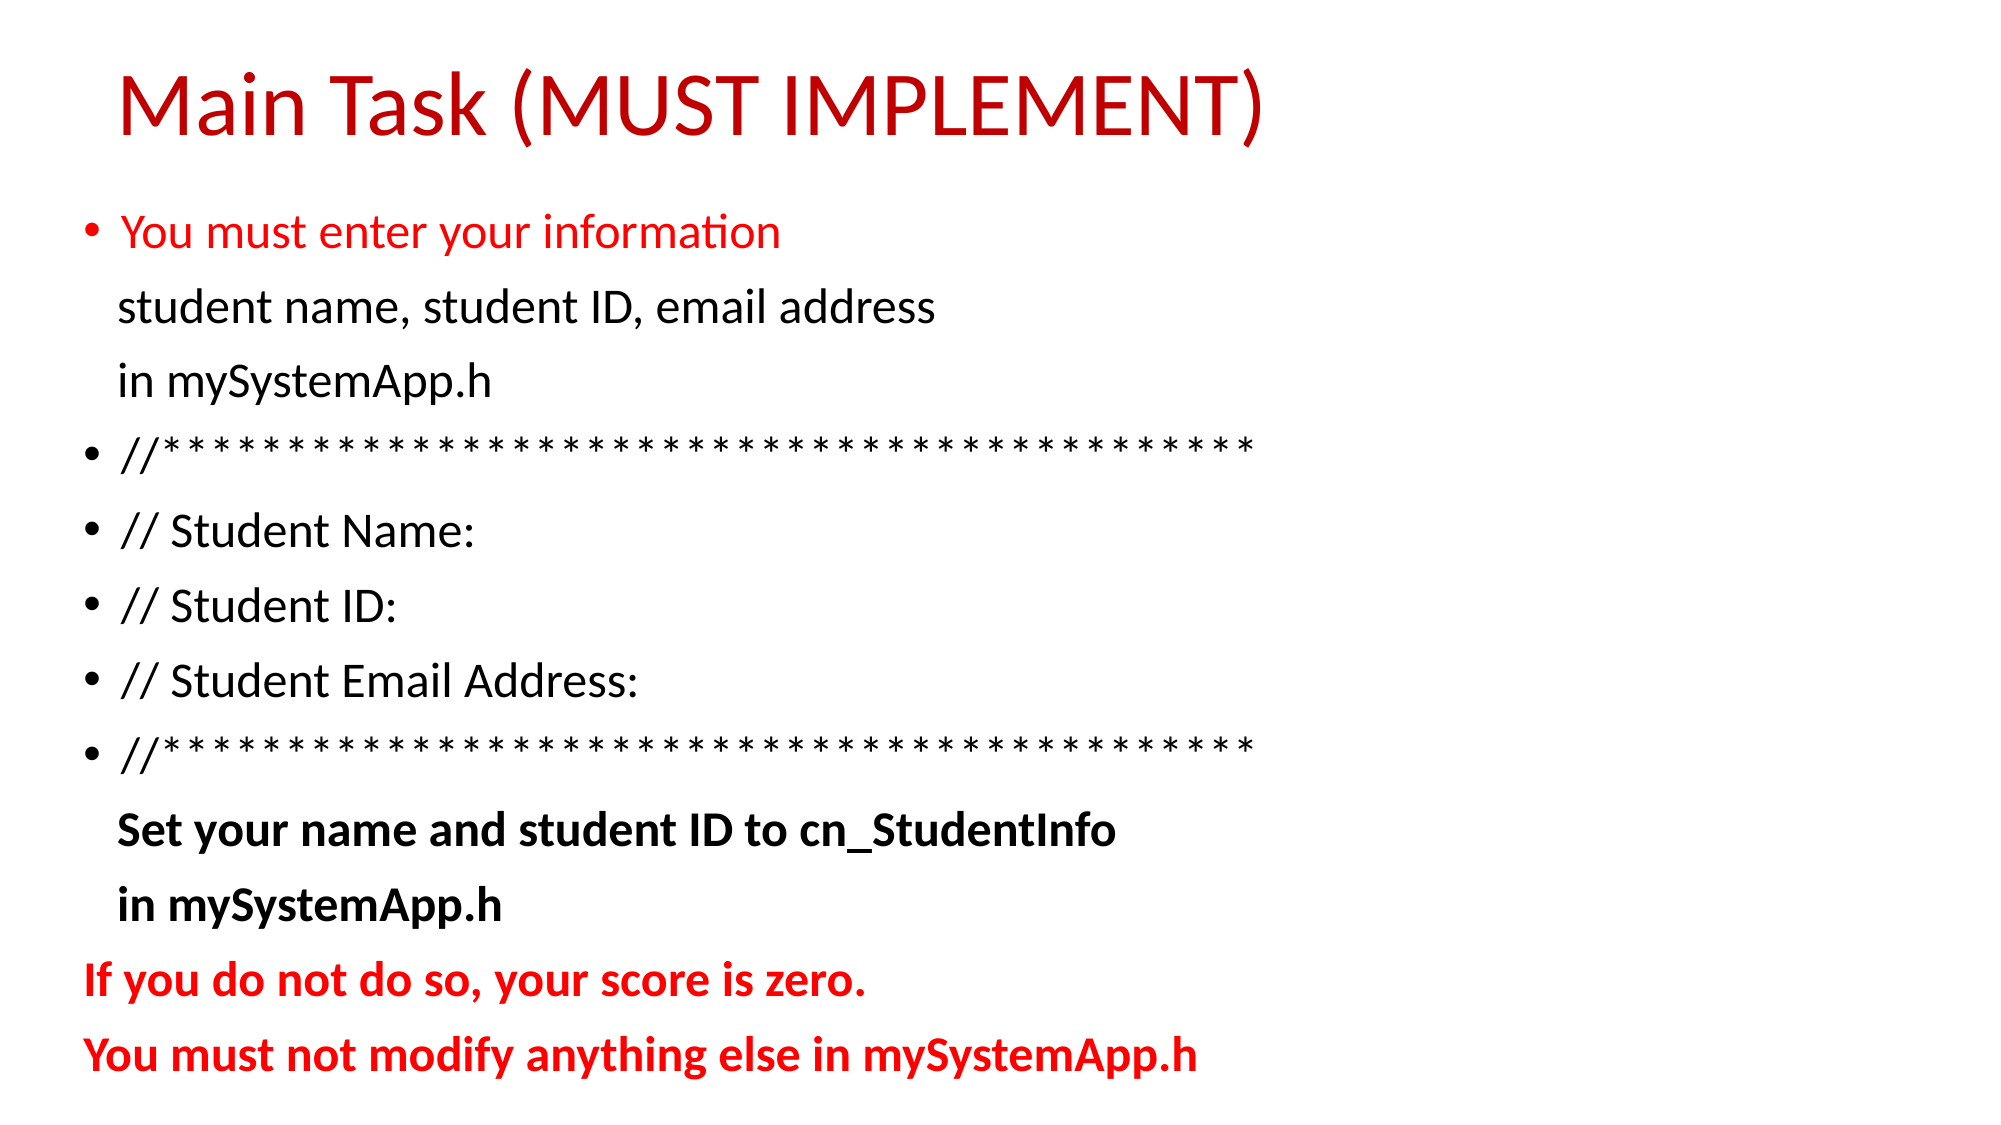

# Main Task (MUST IMPLEMENT)
You must enter your information
   student name, student ID, email address
   in mySystemApp.h
//********************************************
// Student Name:
// Student ID:
// Student Email Address:
//********************************************
   Set your name and student ID to cn_StudentInfo
   in mySystemApp.h
If you do not do so, your score is zero.
You must not modify anything else in mySystemApp.h